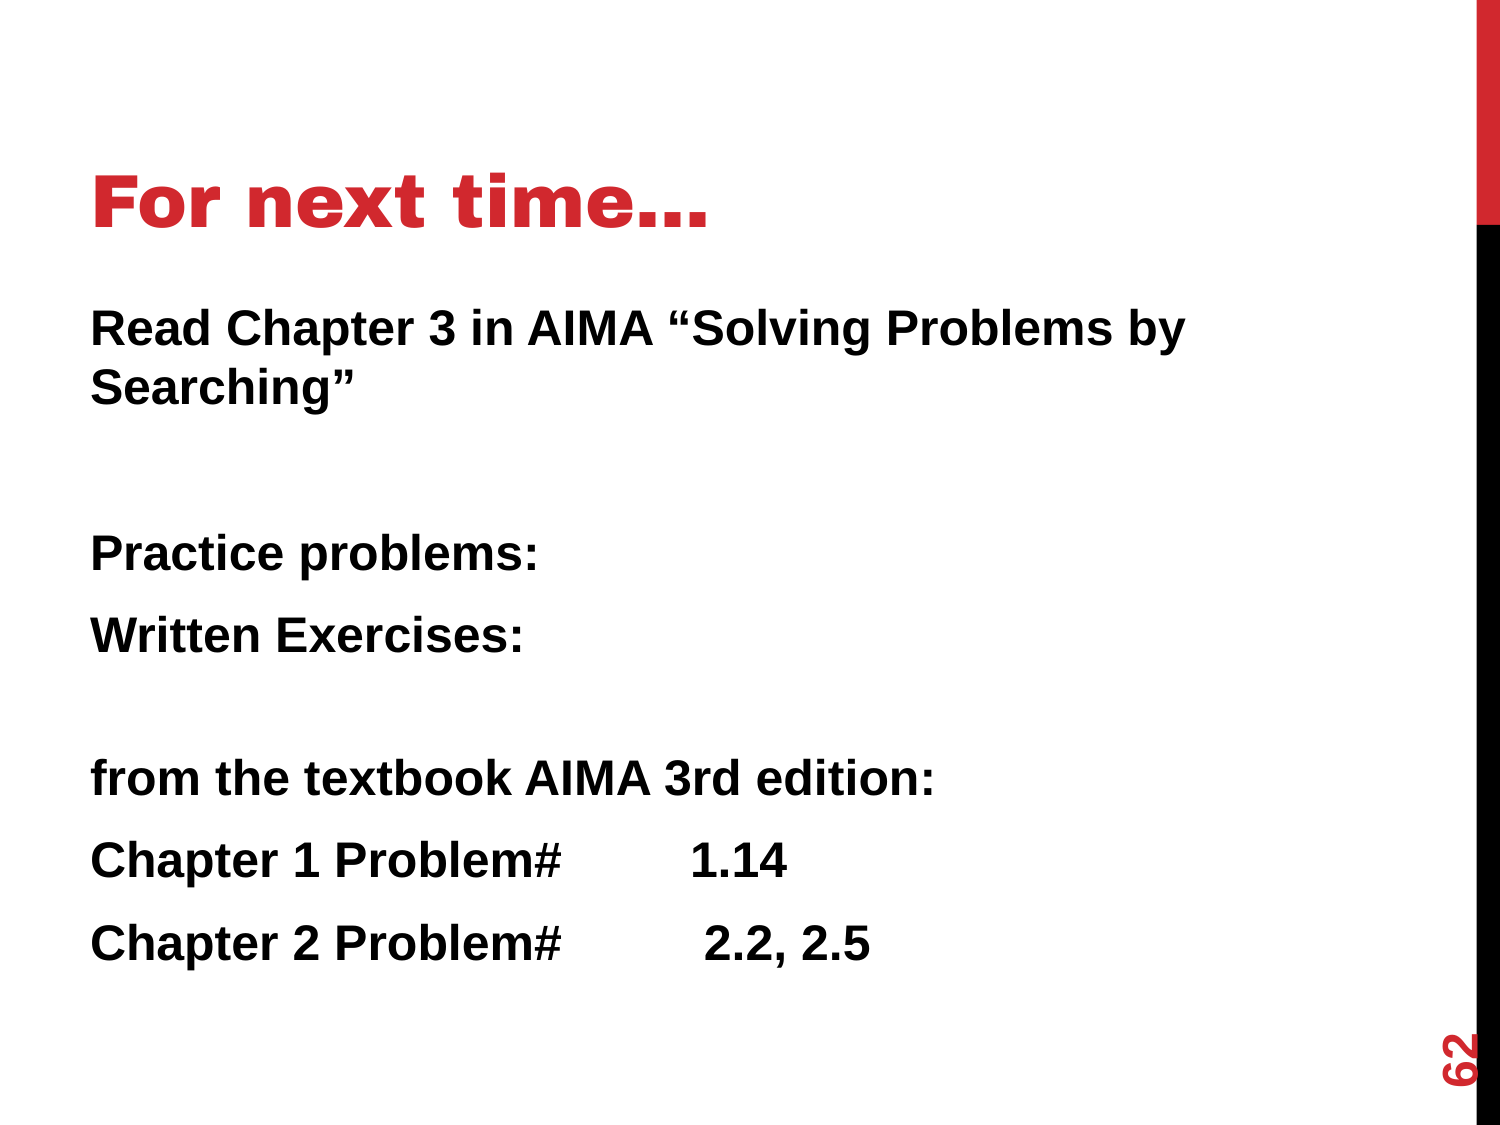

# For next time…
Read Chapter 3 in AIMA “Solving Problems by Searching”

Practice problems:
Written Exercises:
from the textbook AIMA 3rd edition:
Chapter 1 Problem#	1.14
Chapter 2 Problem#	 2.2, 2.5

62